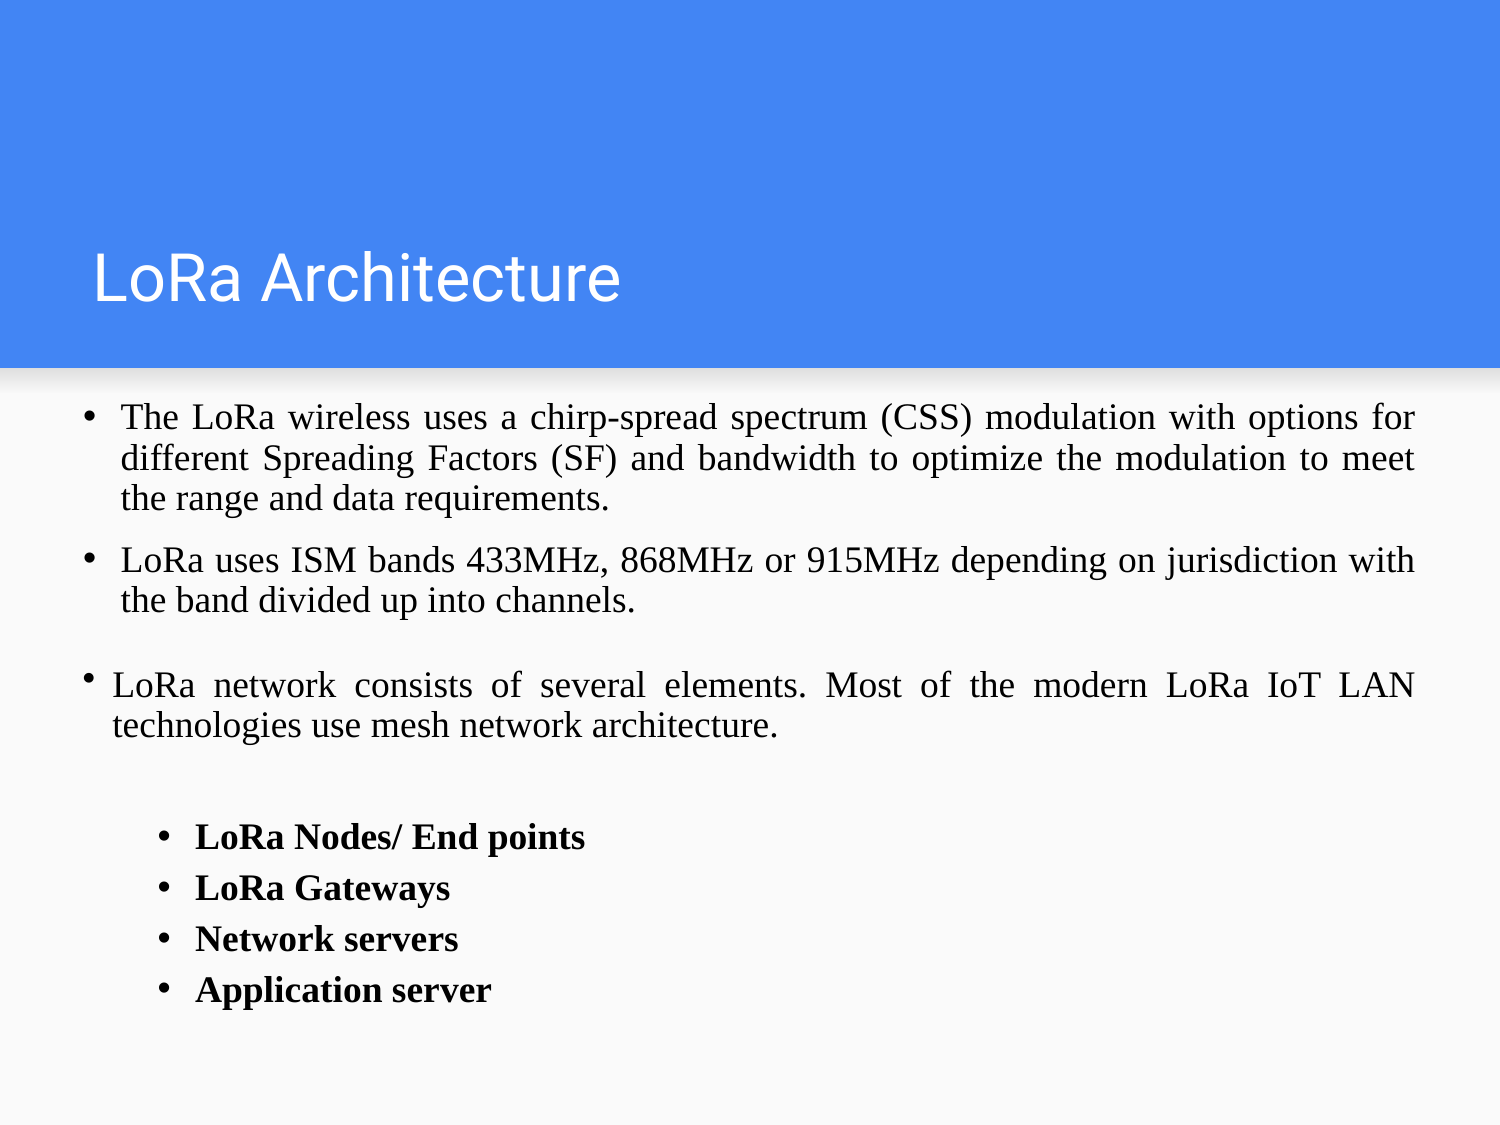

# LoRa Architecture
The LoRa wireless uses a chirp-spread spectrum (CSS) modulation with options for different Spreading Factors (SF) and bandwidth to optimize the modulation to meet the range and data requirements.
LoRa uses ISM bands 433MHz, 868MHz or 915MHz depending on jurisdiction with the band divided up into channels.
LoRa network consists of several elements. Most of the modern LoRa IoT LAN technologies use mesh network architecture.

LoRa Nodes/ End points
LoRa Gateways
Network servers
Application server